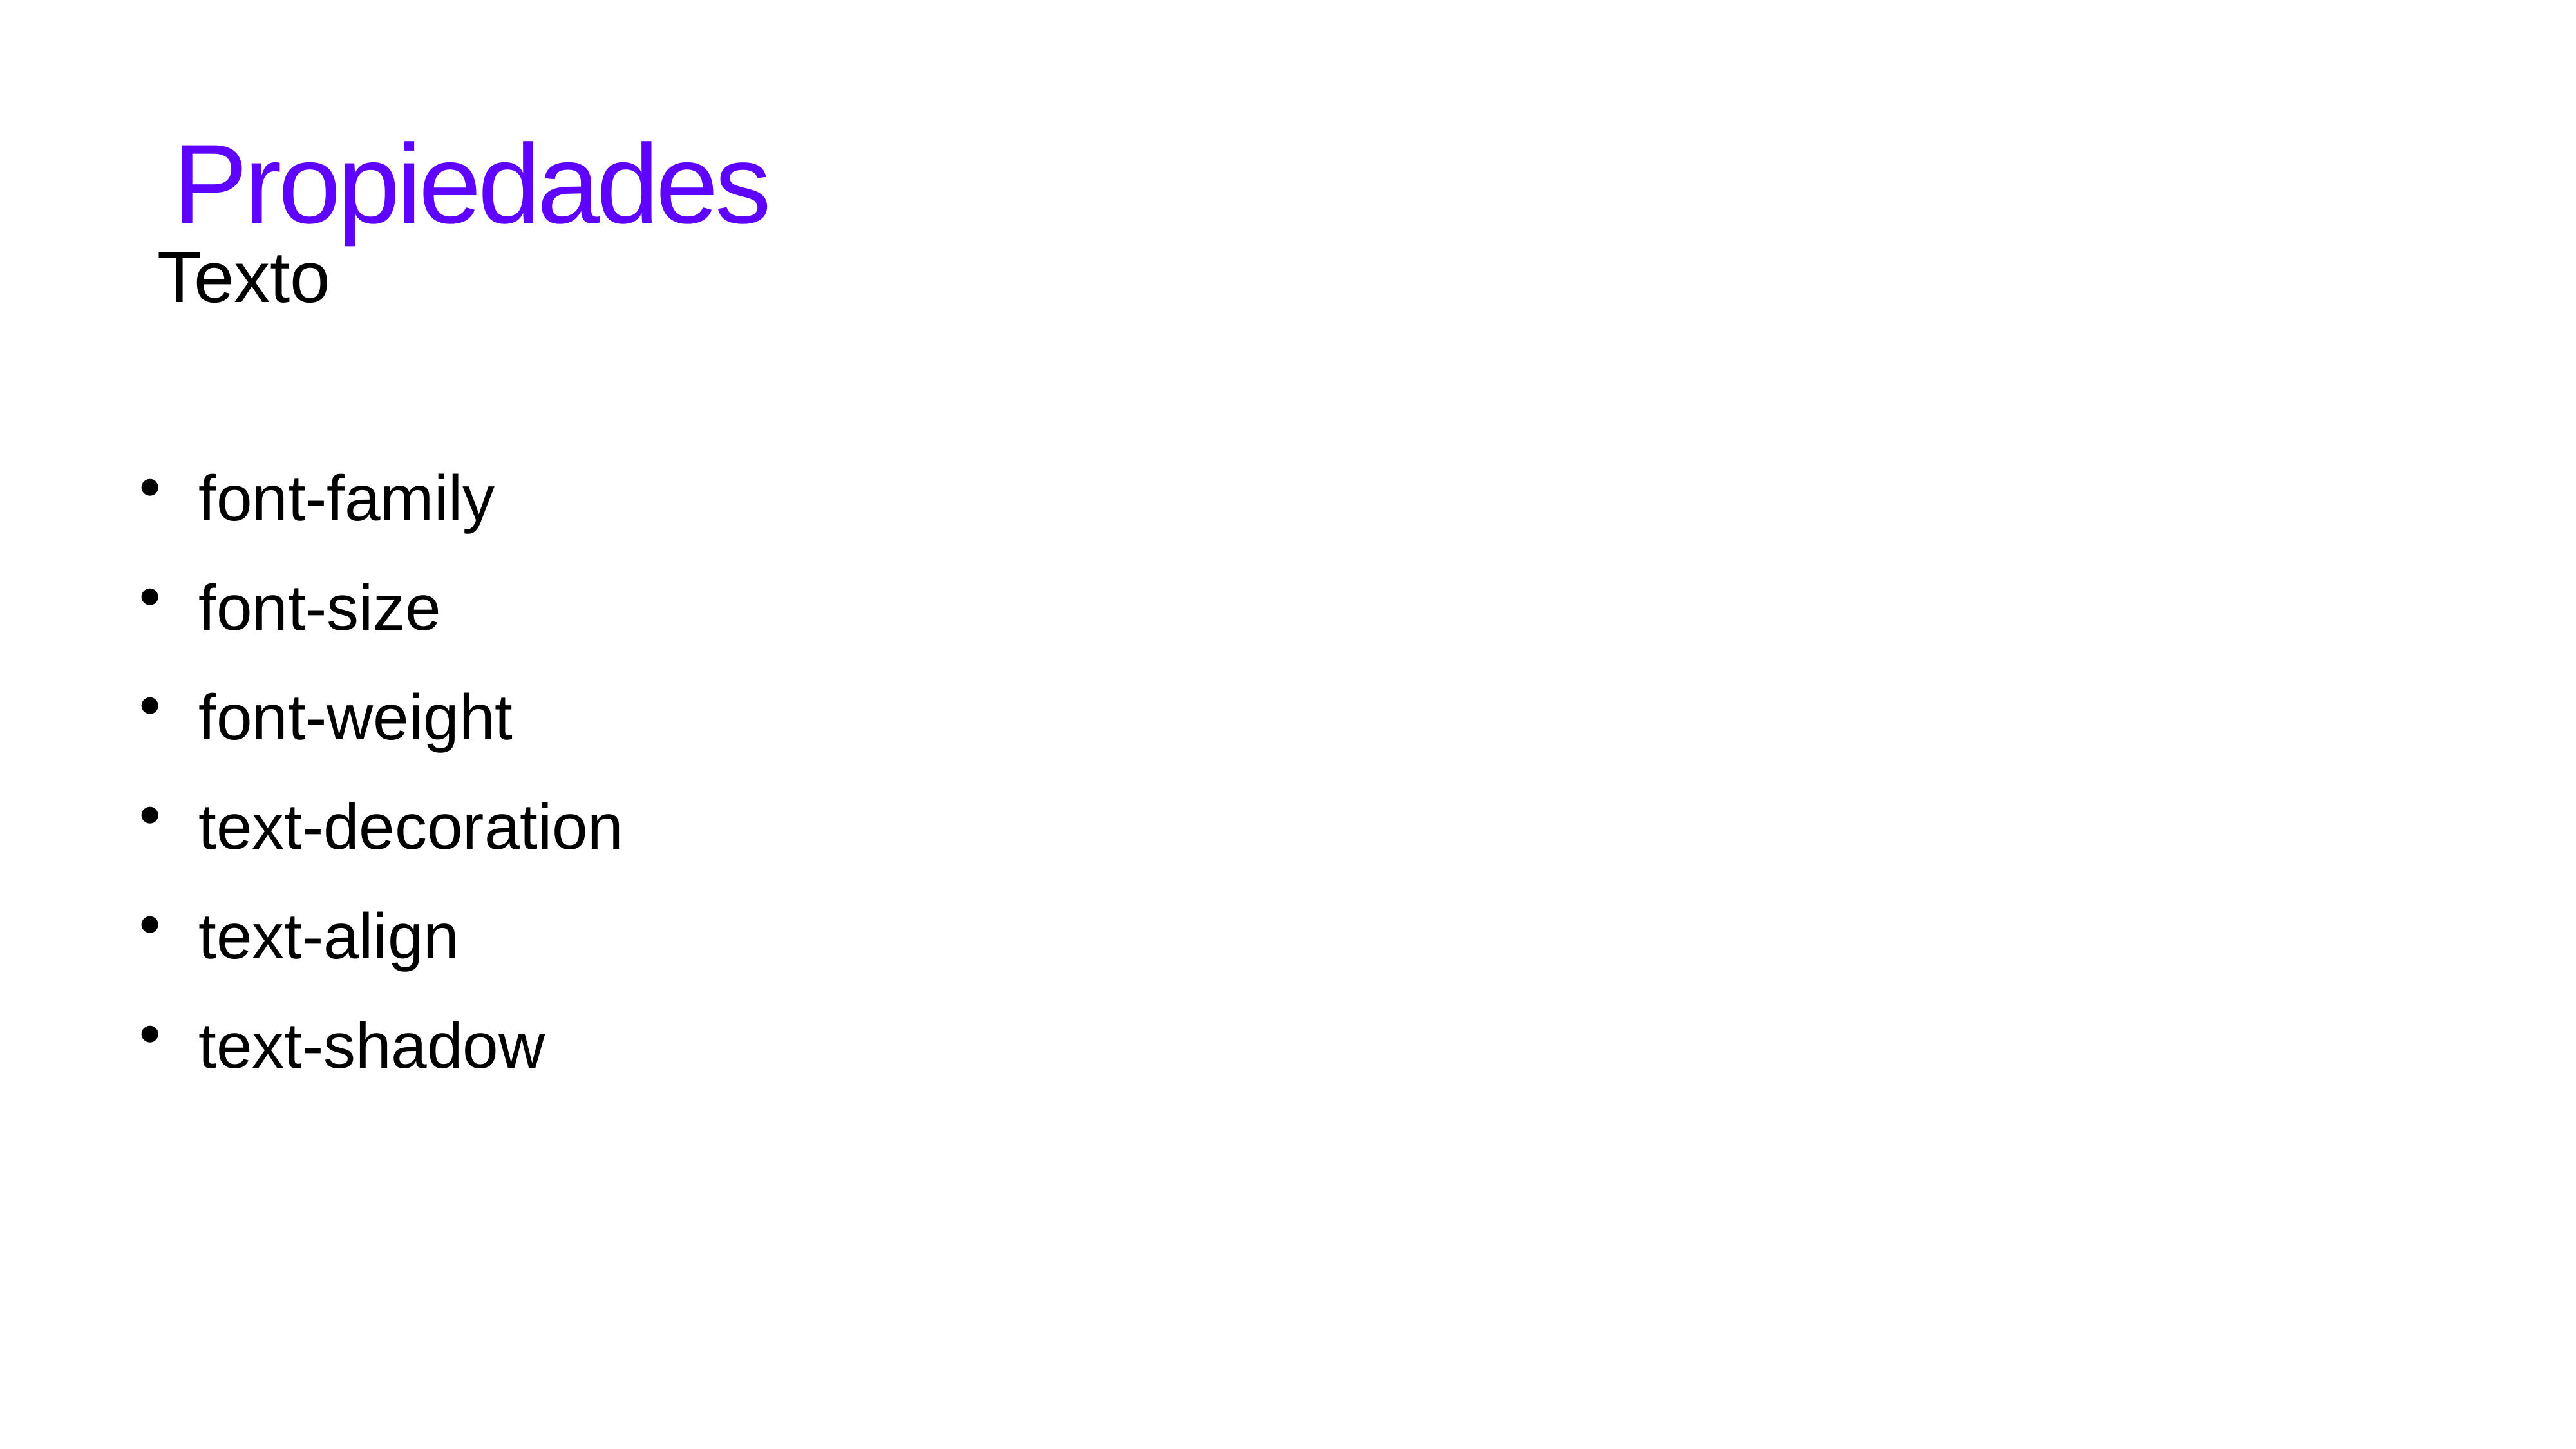

# Propiedades
Texto
font-family
font-size
font-weight
text-decoration
text-align
text-shadow